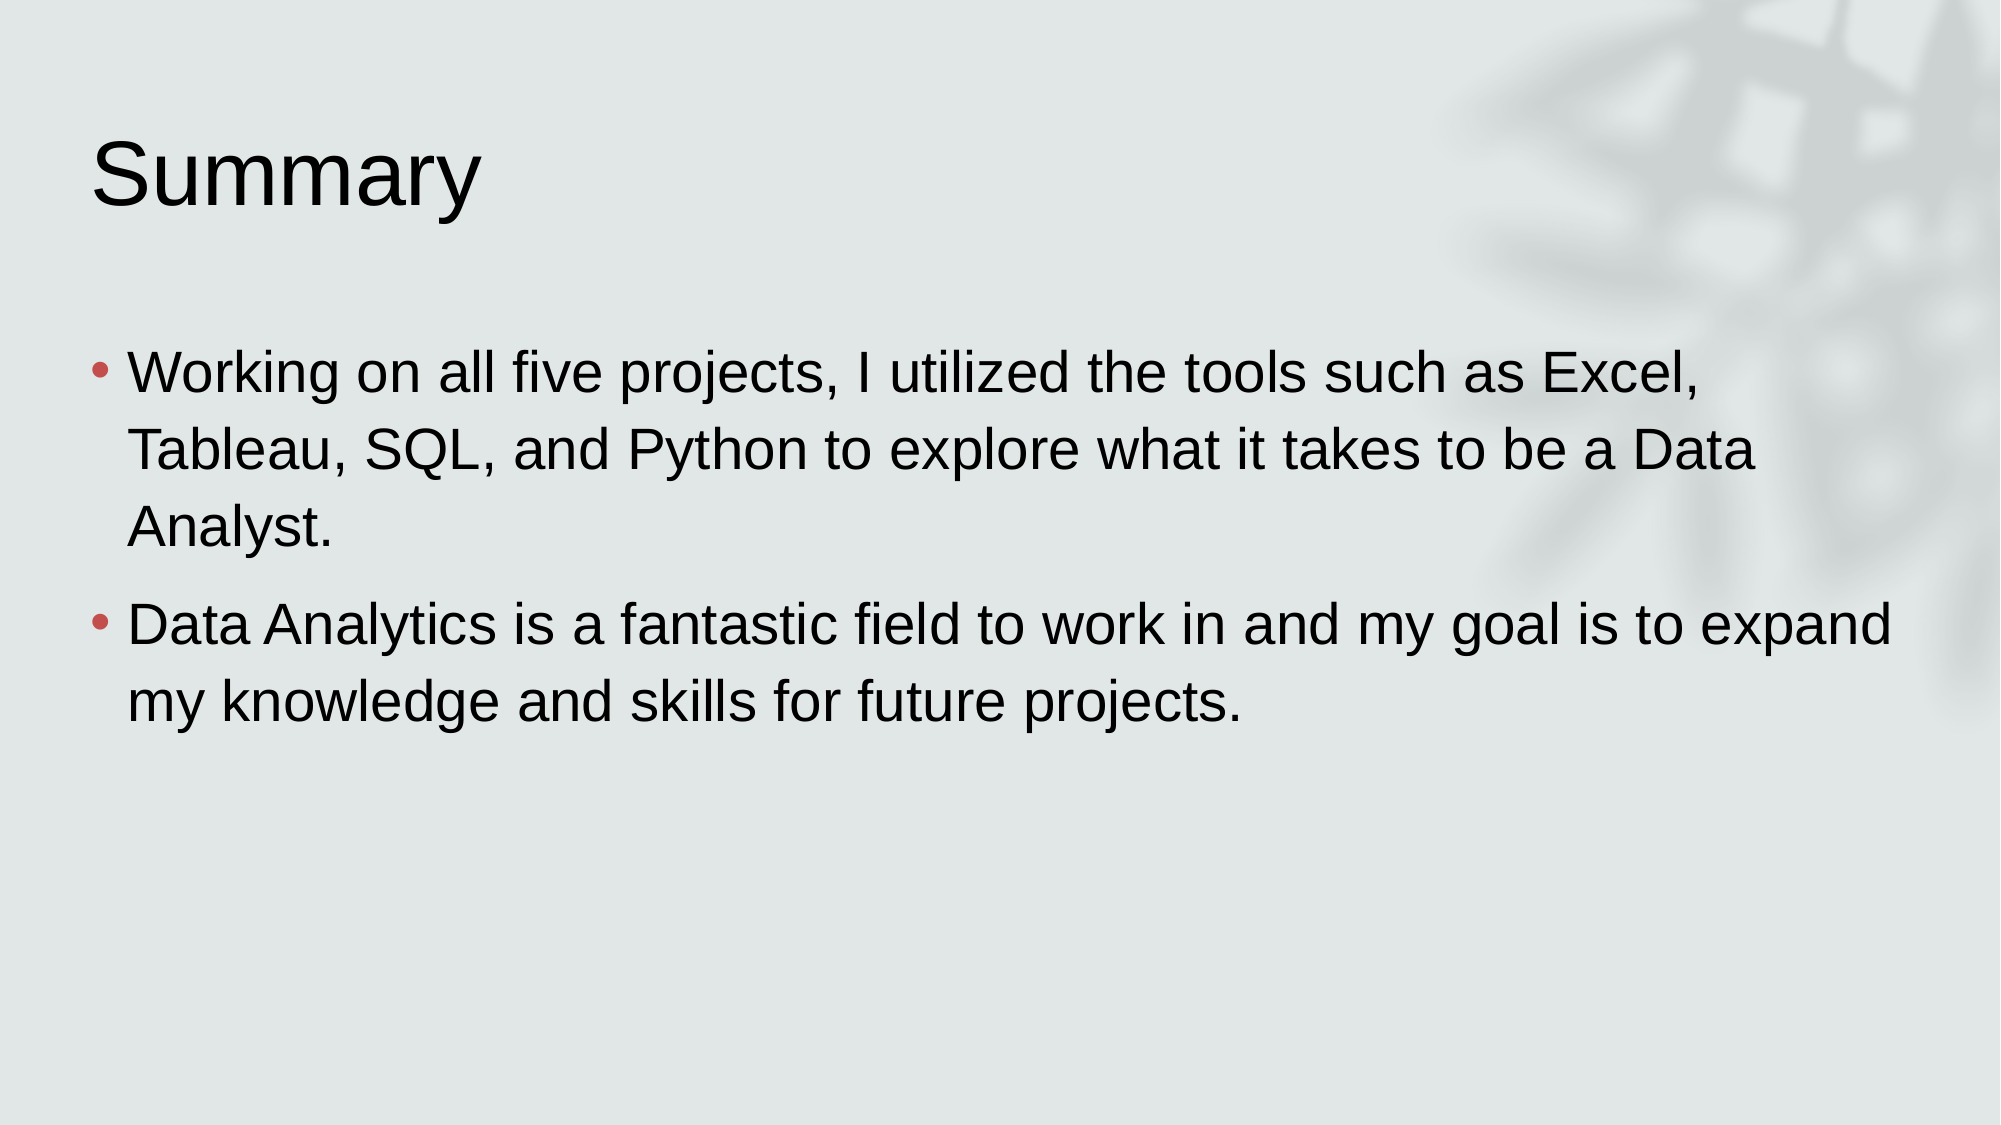

# Summary
Working on all five projects, I utilized the tools such as Excel, Tableau, SQL, and Python to explore what it takes to be a Data Analyst.
Data Analytics is a fantastic field to work in and my goal is to expand my knowledge and skills for future projects.